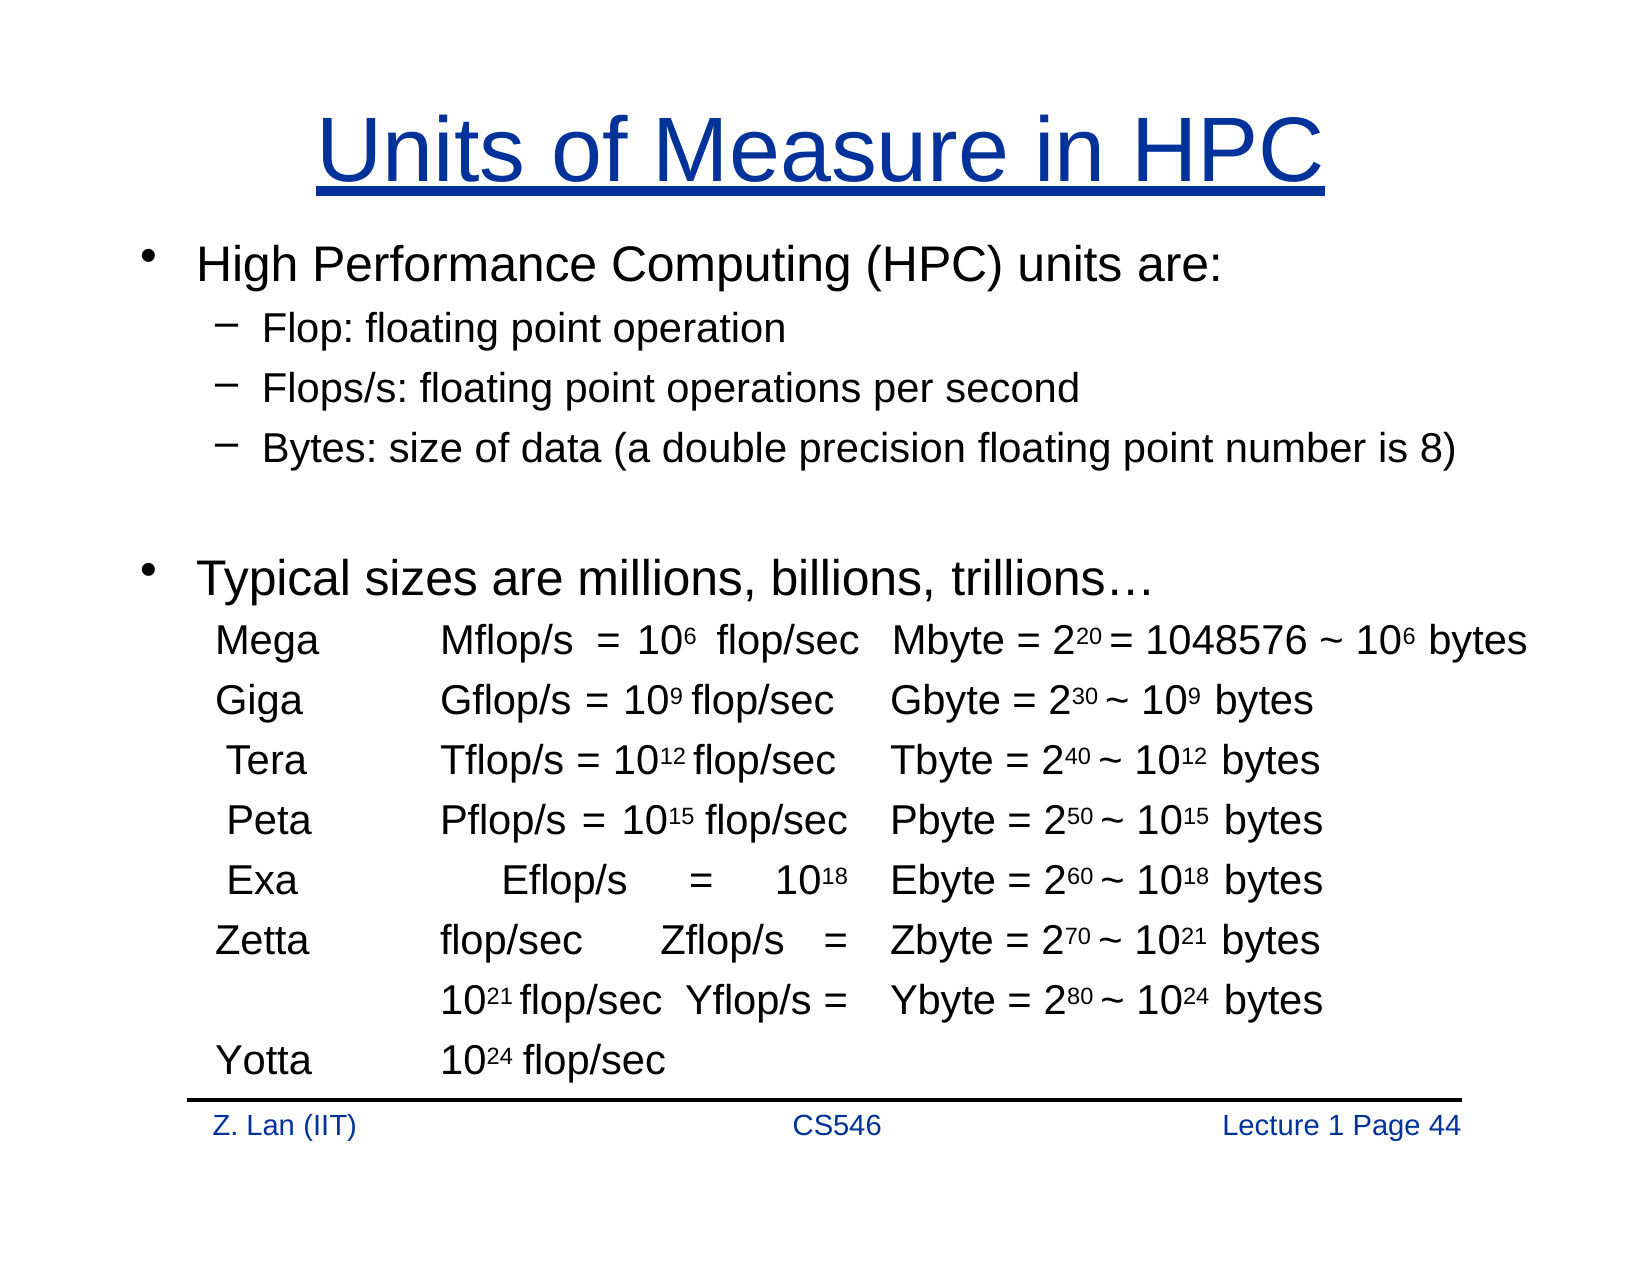

# Units of Measure in HPC
High Performance Computing (HPC) units are:
Flop: floating point operation
Flops/s: floating point operations per second
Bytes: size of data (a double precision floating point number is 8)

Typical sizes are millions, billions, trillions…
Mega
Mflop/s  = 106  flop/sec	Mbyte = 220 = 1048576 ~ 106 bytes

Giga  Tera  Peta  Exa  Zetta  Yotta
Gflop/s = 109 flop/sec  Tflop/s = 1012 flop/sec  Pflop/s = 1015 flop/sec  Eflop/s = 1018 flop/sec  Zflop/s = 1021 flop/sec  Yflop/s = 1024 flop/sec
Gbyte = 230 ~ 109 bytes
Tbyte = 240 ~ 1012 bytes
Pbyte = 250 ~ 1015 bytes
Ebyte = 260 ~ 1018 bytes
Zbyte = 270 ~ 1021 bytes
Ybyte = 280 ~ 1024 bytes

Z. Lan (IIT)
CS546
Lecture 1 Page 44